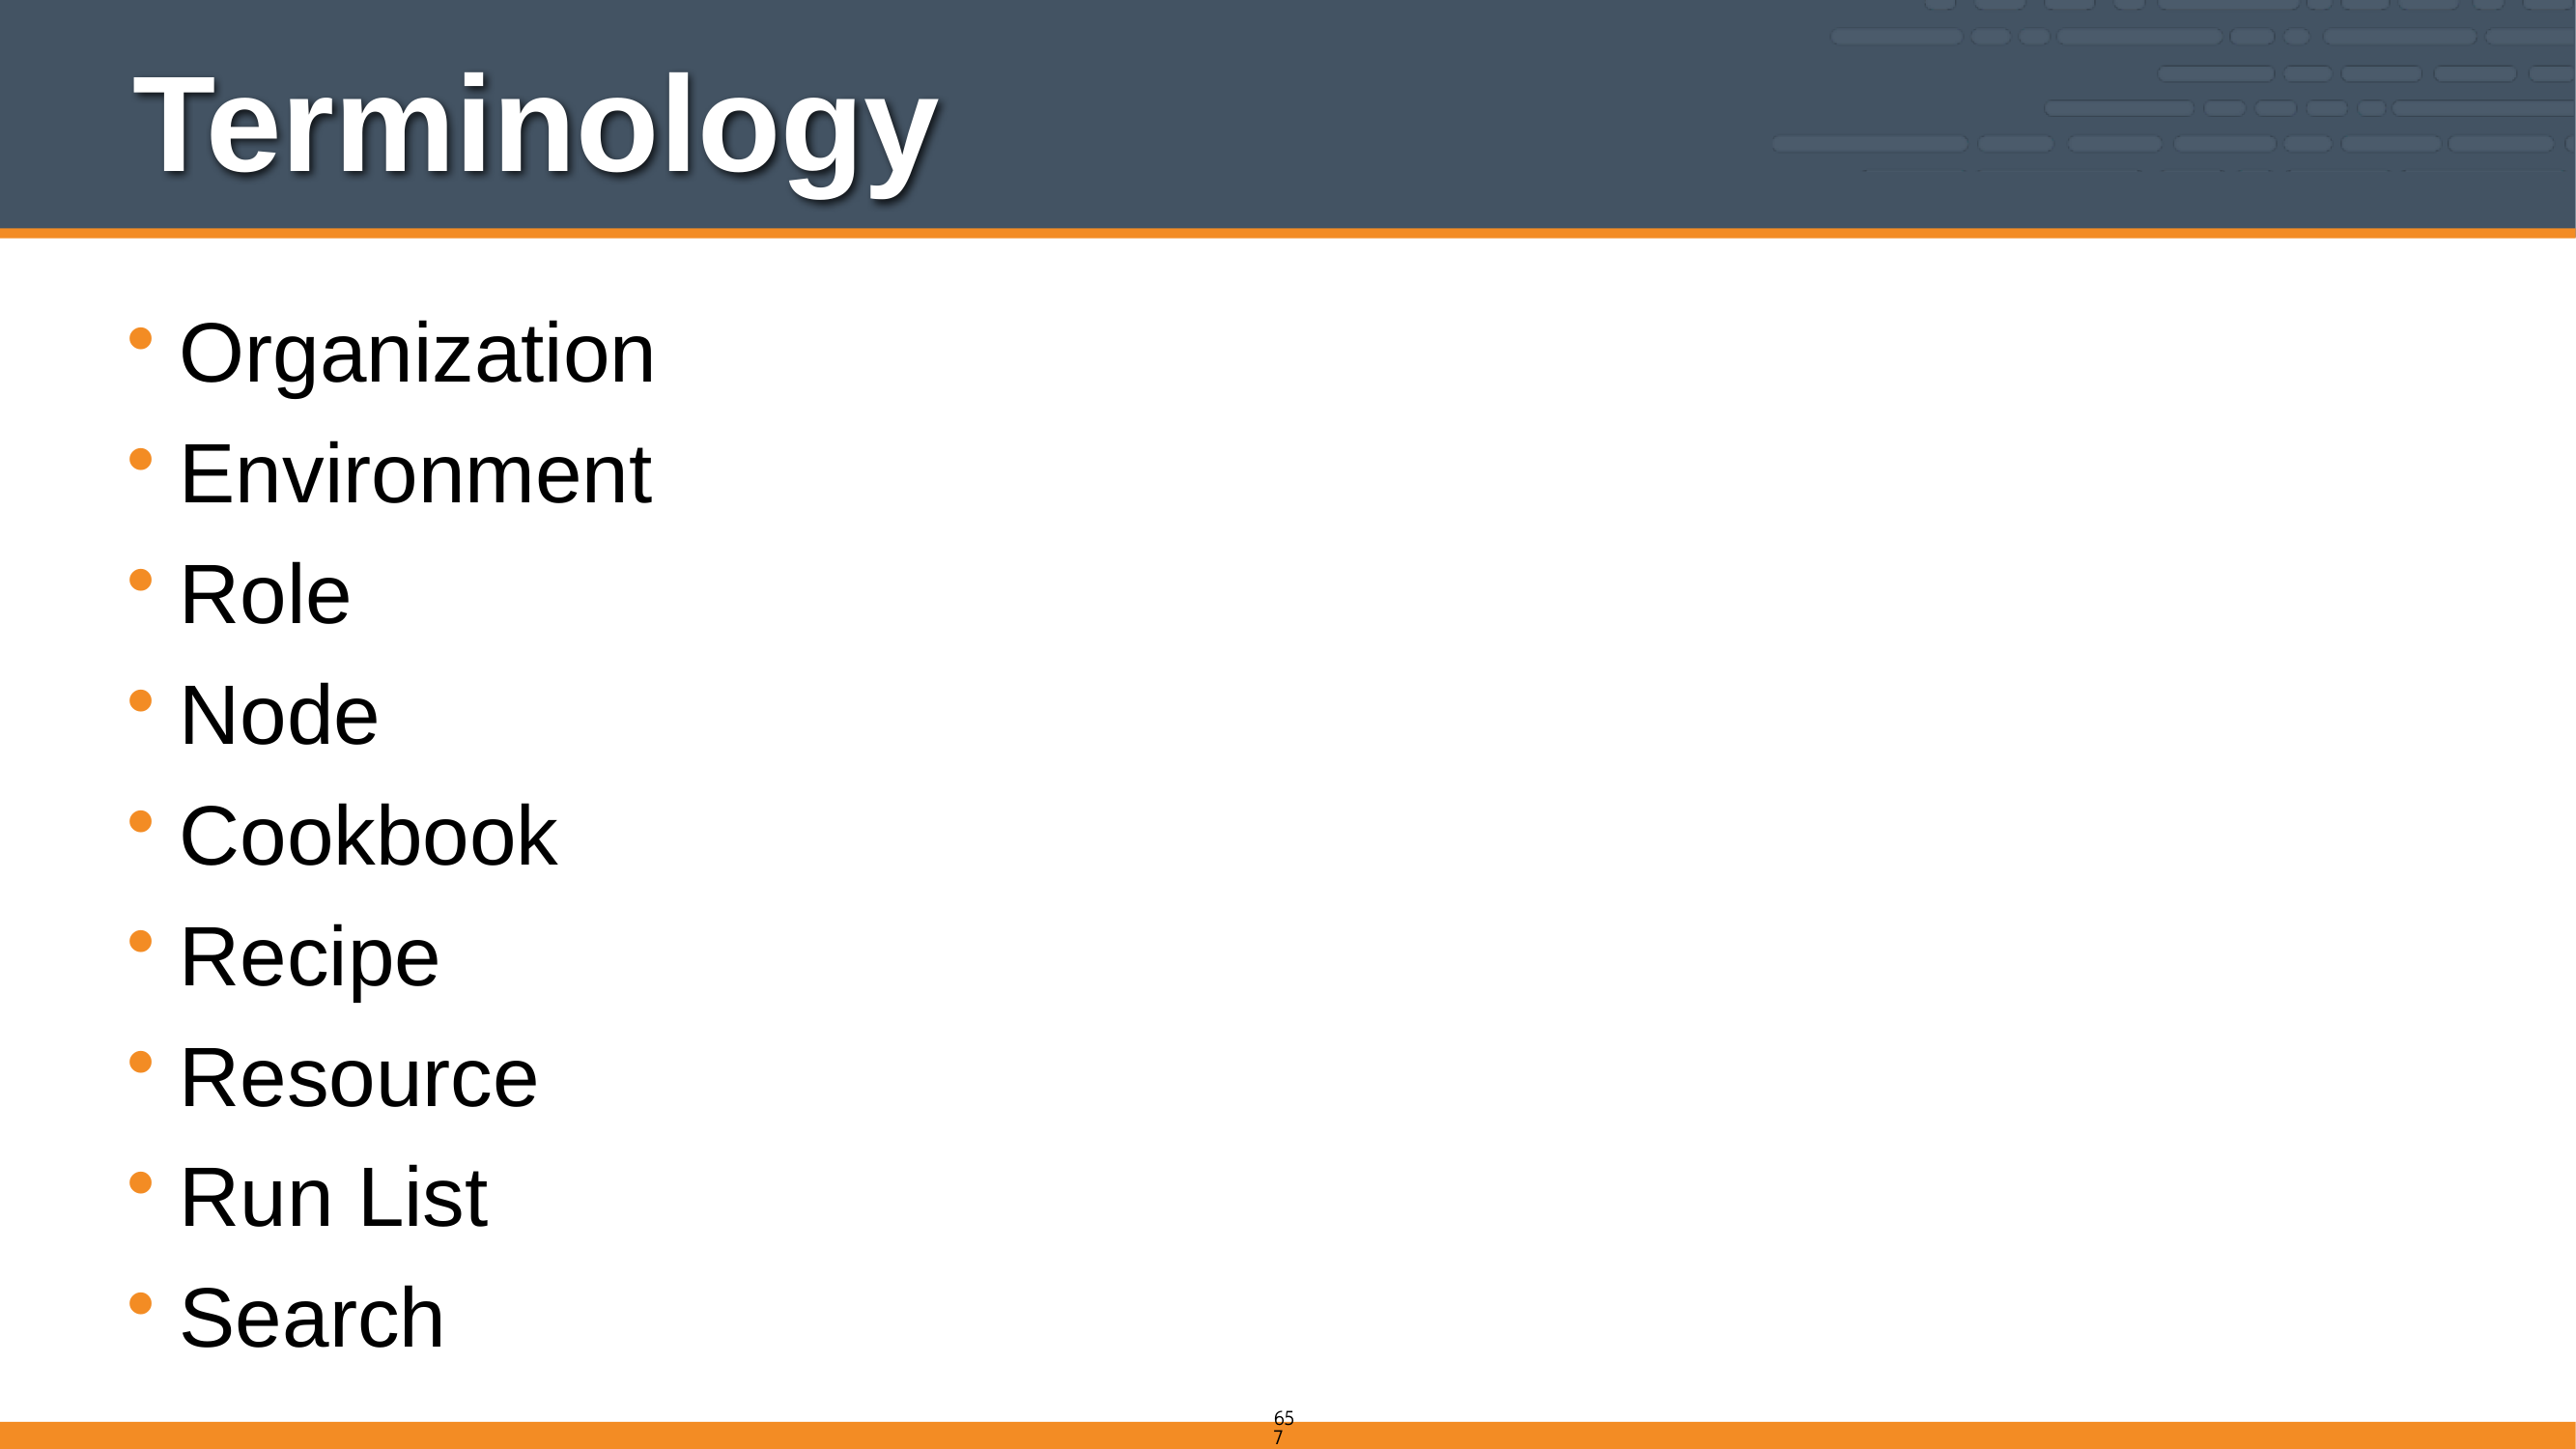

# Terminology
Organization
Environment
Role
Node
Cookbook
Recipe
Resource
Run List
Search
657